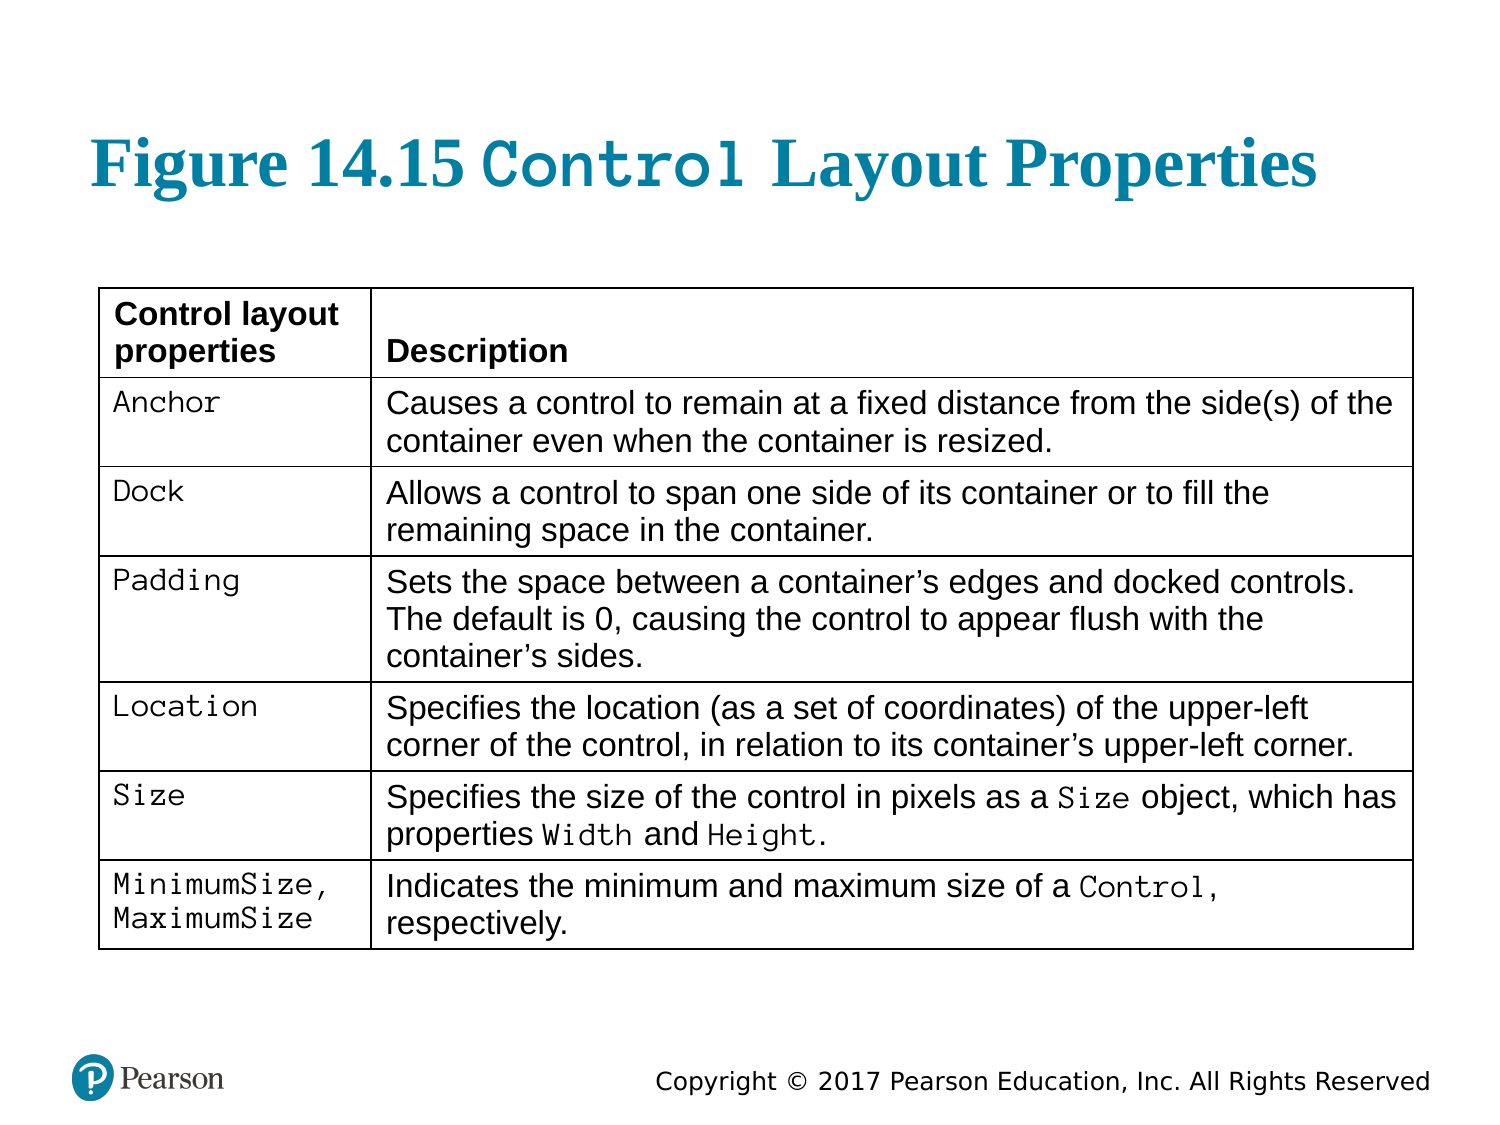

# Figure 14.15 Control Layout Properties
| Control layout properties | Description |
| --- | --- |
| Anchor | Causes a control to remain at a fixed distance from the side(s) of the container even when the container is resized. |
| Dock | Allows a control to span one side of its container or to fill the remaining space in the container. |
| Padding | Sets the space between a container’s edges and docked controls. The default is 0, causing the control to appear flush with the container’s sides. |
| Location | Specifies the location (as a set of coordinates) of the upper-left corner of the control, in relation to its container’s upper-left corner. |
| Size | Specifies the size of the control in pixels as a Size object, which has properties Width and Height. |
| MinimumSize, MaximumSize | Indicates the minimum and maximum size of a Control, respectively. |